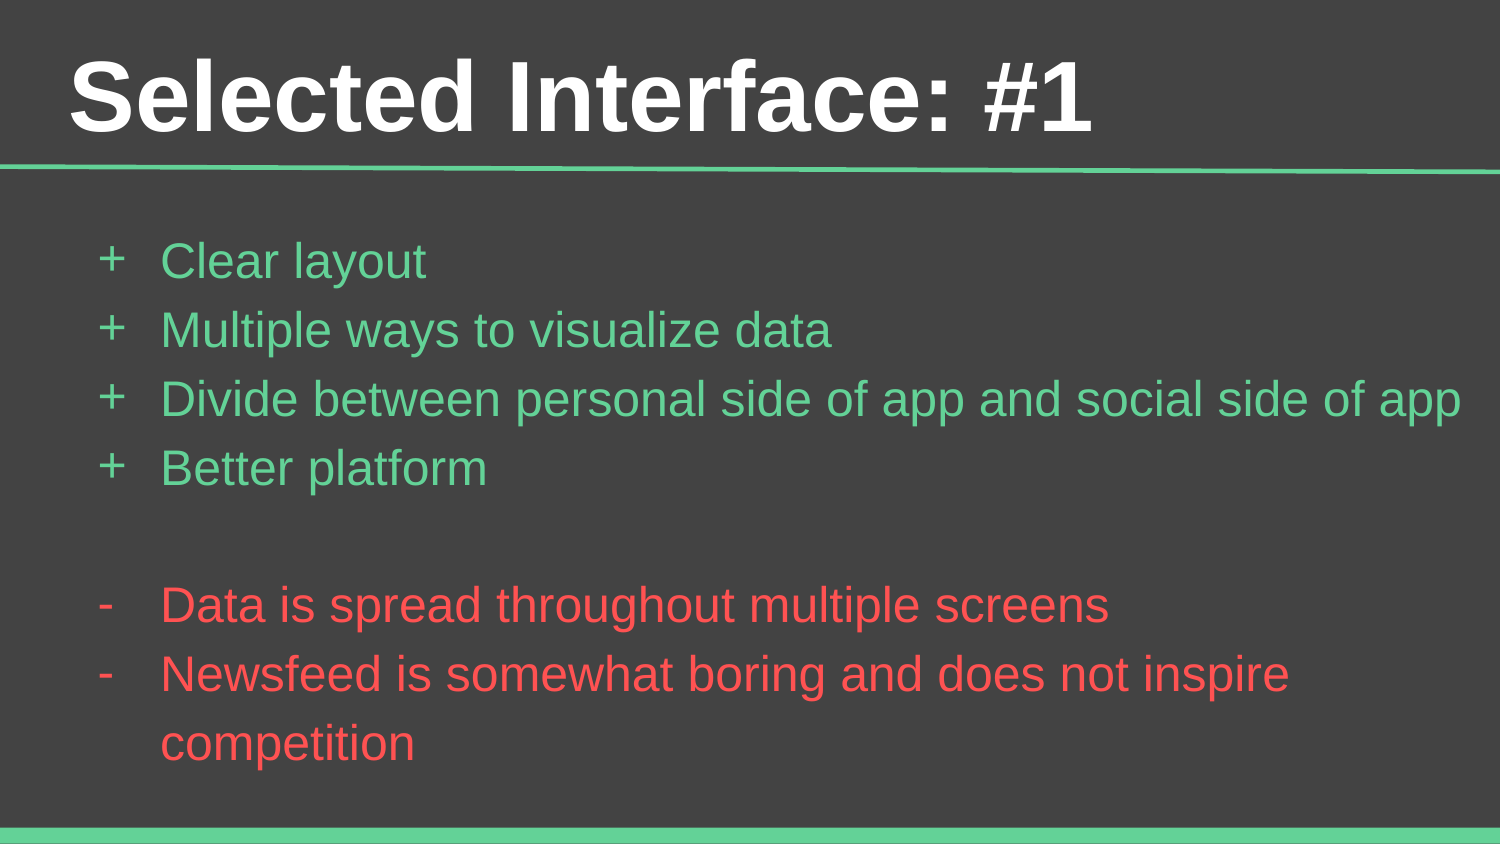

# Selected Interface: #1
Clear layout
Multiple ways to visualize data
Divide between personal side of app and social side of app
Better platform

Data is spread throughout multiple screens
Newsfeed is somewhat boring and does not inspire competition